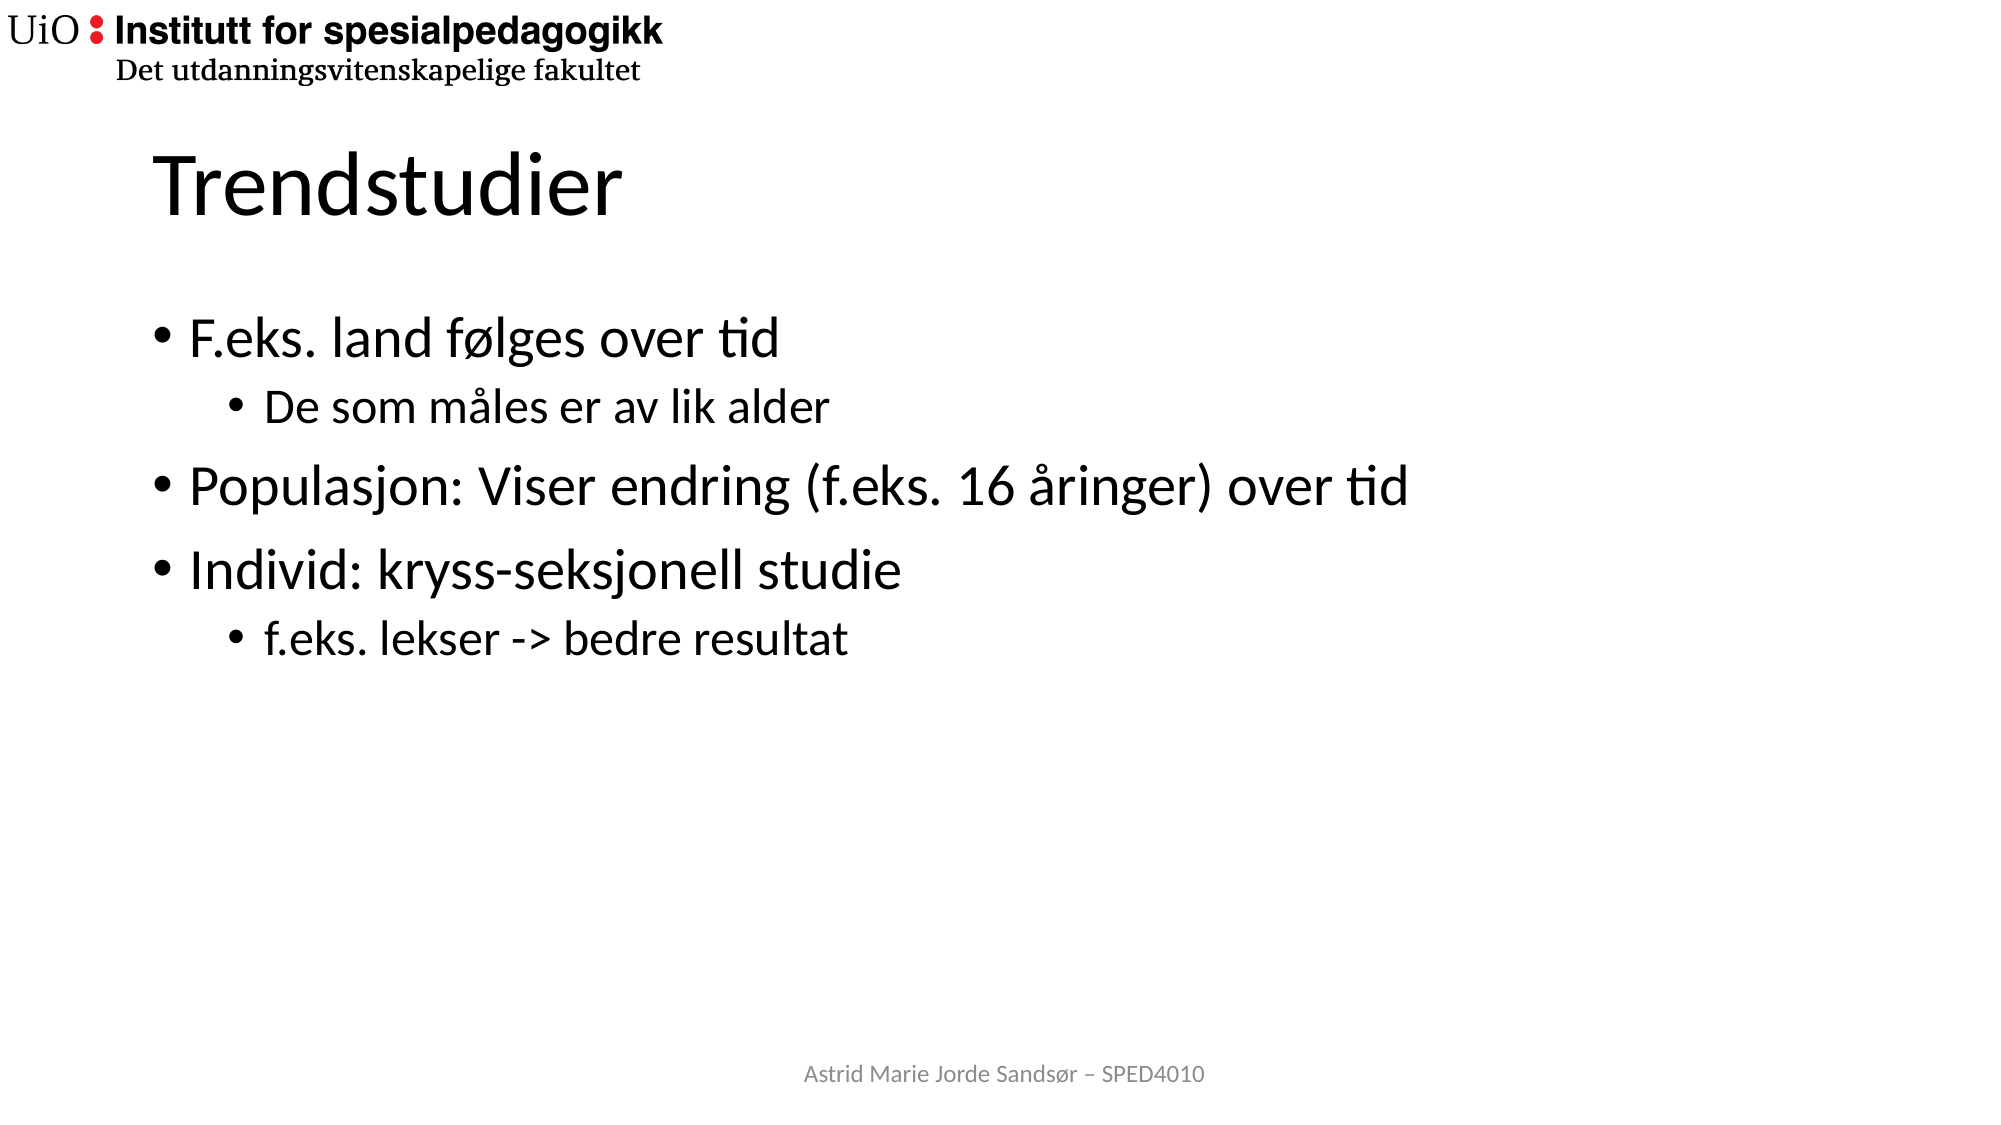

# Trendstudier
F.eks. land følges over tid
De som måles er av lik alder
Populasjon: Viser endring (f.eks. 16 åringer) over tid
Individ: kryss-seksjonell studie
f.eks. lekser -> bedre resultat

Astrid Marie Jorde Sandsør – SPED4010